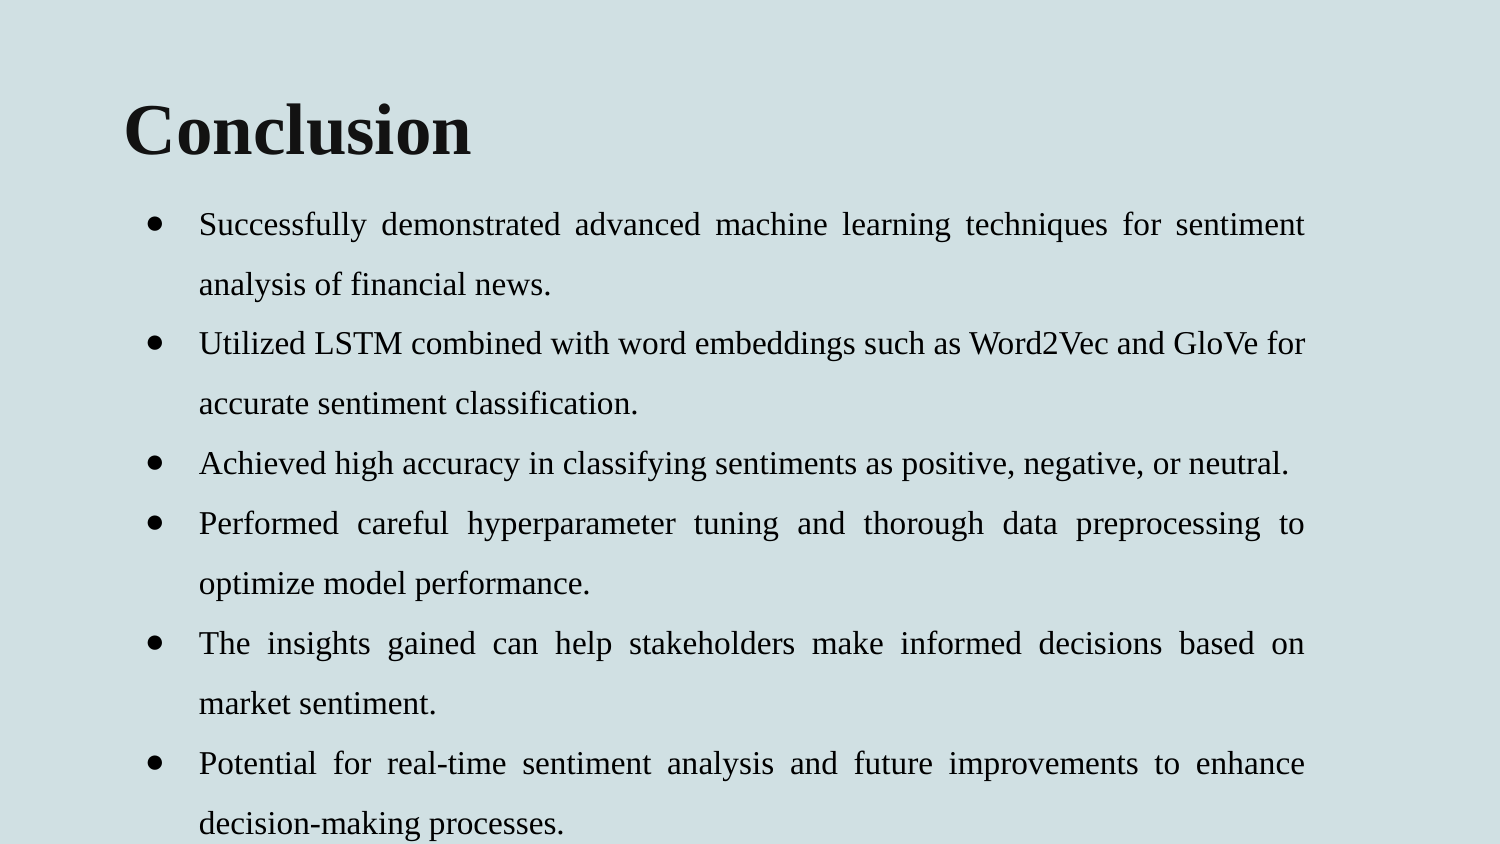

Conclusion
Successfully demonstrated advanced machine learning techniques for sentiment analysis of financial news.
Utilized LSTM combined with word embeddings such as Word2Vec and GloVe for accurate sentiment classification.
Achieved high accuracy in classifying sentiments as positive, negative, or neutral.
Performed careful hyperparameter tuning and thorough data preprocessing to optimize model performance.
The insights gained can help stakeholders make informed decisions based on market sentiment.
Potential for real-time sentiment analysis and future improvements to enhance decision-making processes.